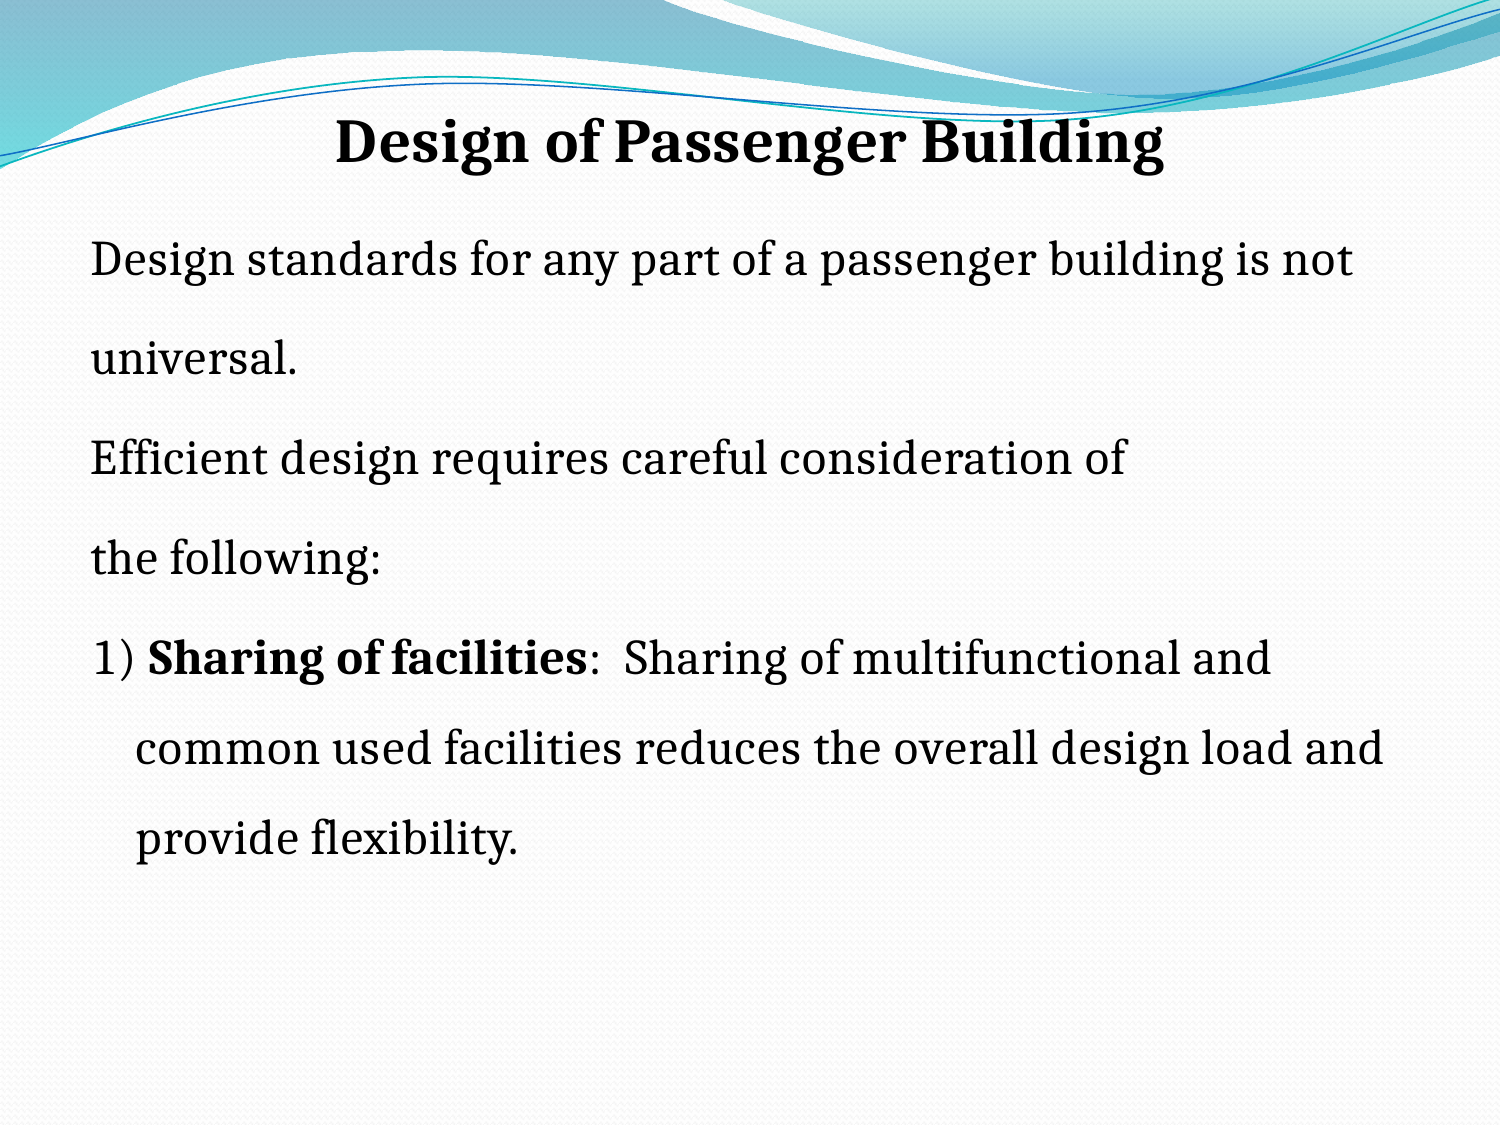

# Design of Passenger Building
Design standards for any part of a passenger building is not
universal.
Efficient design requires careful consideration of
the following:
1) Sharing of facilities:  Sharing of multifunctional and common used facilities reduces the overall design load and provide flexibility.